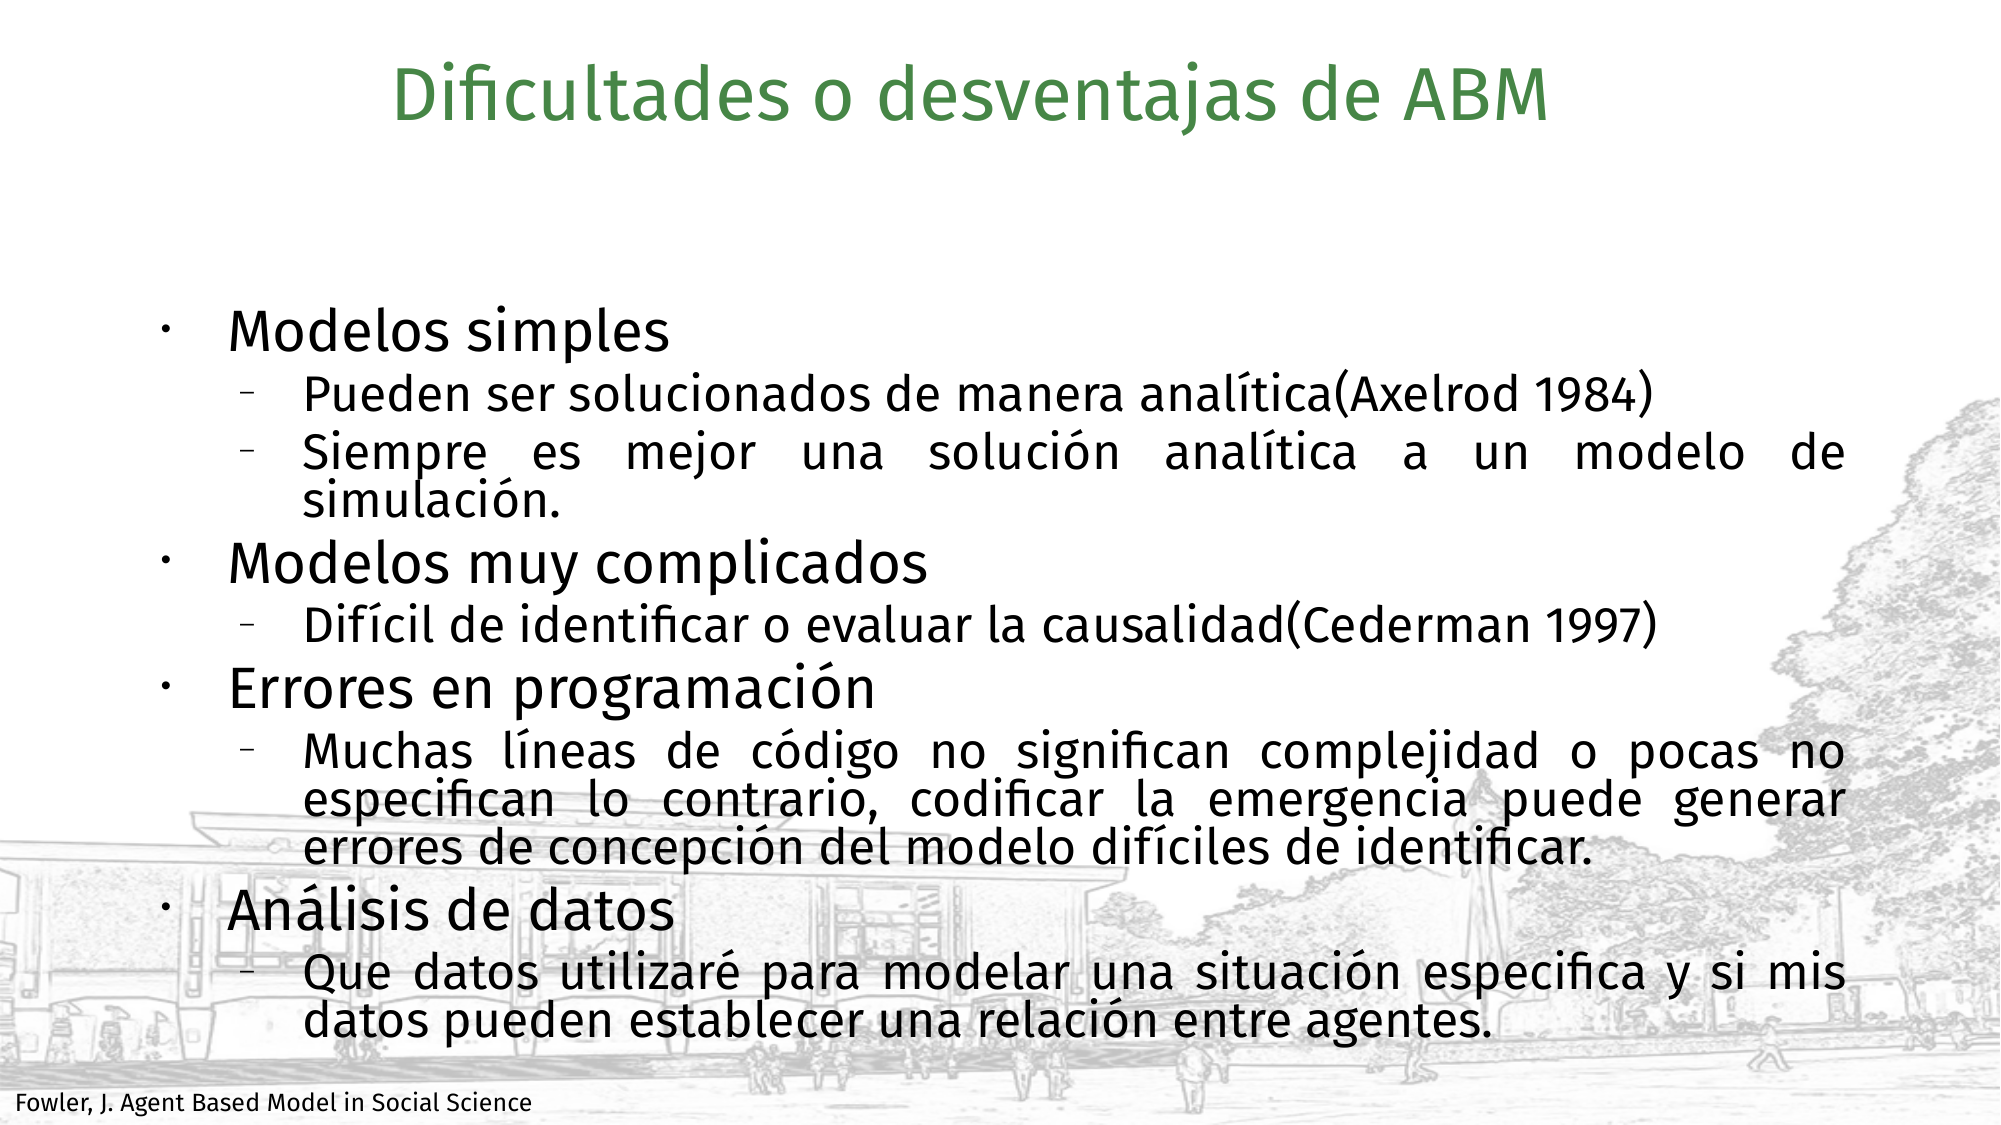

# Dificultades o desventajas de ABM
Modelos simples
Pueden ser solucionados de manera analítica(Axelrod 1984)
Siempre es mejor una solución analítica a un modelo de simulación.
Modelos muy complicados
Difícil de identificar o evaluar la causalidad(Cederman 1997)
Errores en programación
Muchas líneas de código no significan complejidad o pocas no especifican lo contrario, codificar la emergencia puede generar errores de concepción del modelo difíciles de identificar.
Análisis de datos
Que datos utilizaré para modelar una situación especifica y si mis datos pueden establecer una relación entre agentes.
Fowler, J. Agent Based Model in Social Science